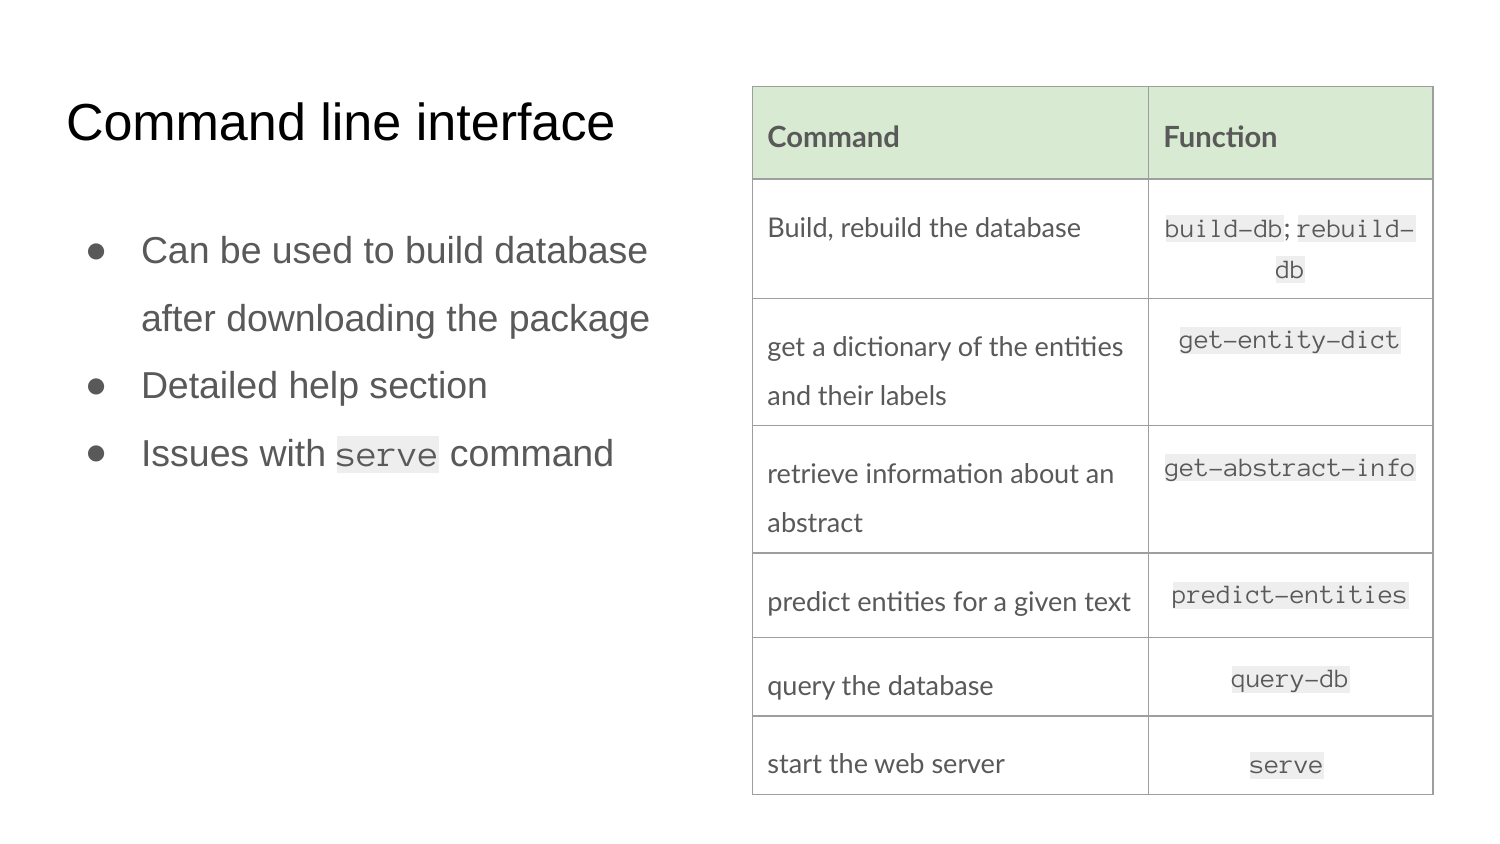

# Command line interface
| Command | Function |
| --- | --- |
| Build, rebuild the database | build-db; rebuild-db |
| get a dictionary of the entities and their labels | get-entity-dict |
| retrieve information about an abstract | get-abstract-info |
| predict entities for a given text | predict-entities |
| query the database | query-db |
| start the web server | serve |
Can be used to build database after downloading the package
Detailed help section
Issues with serve command